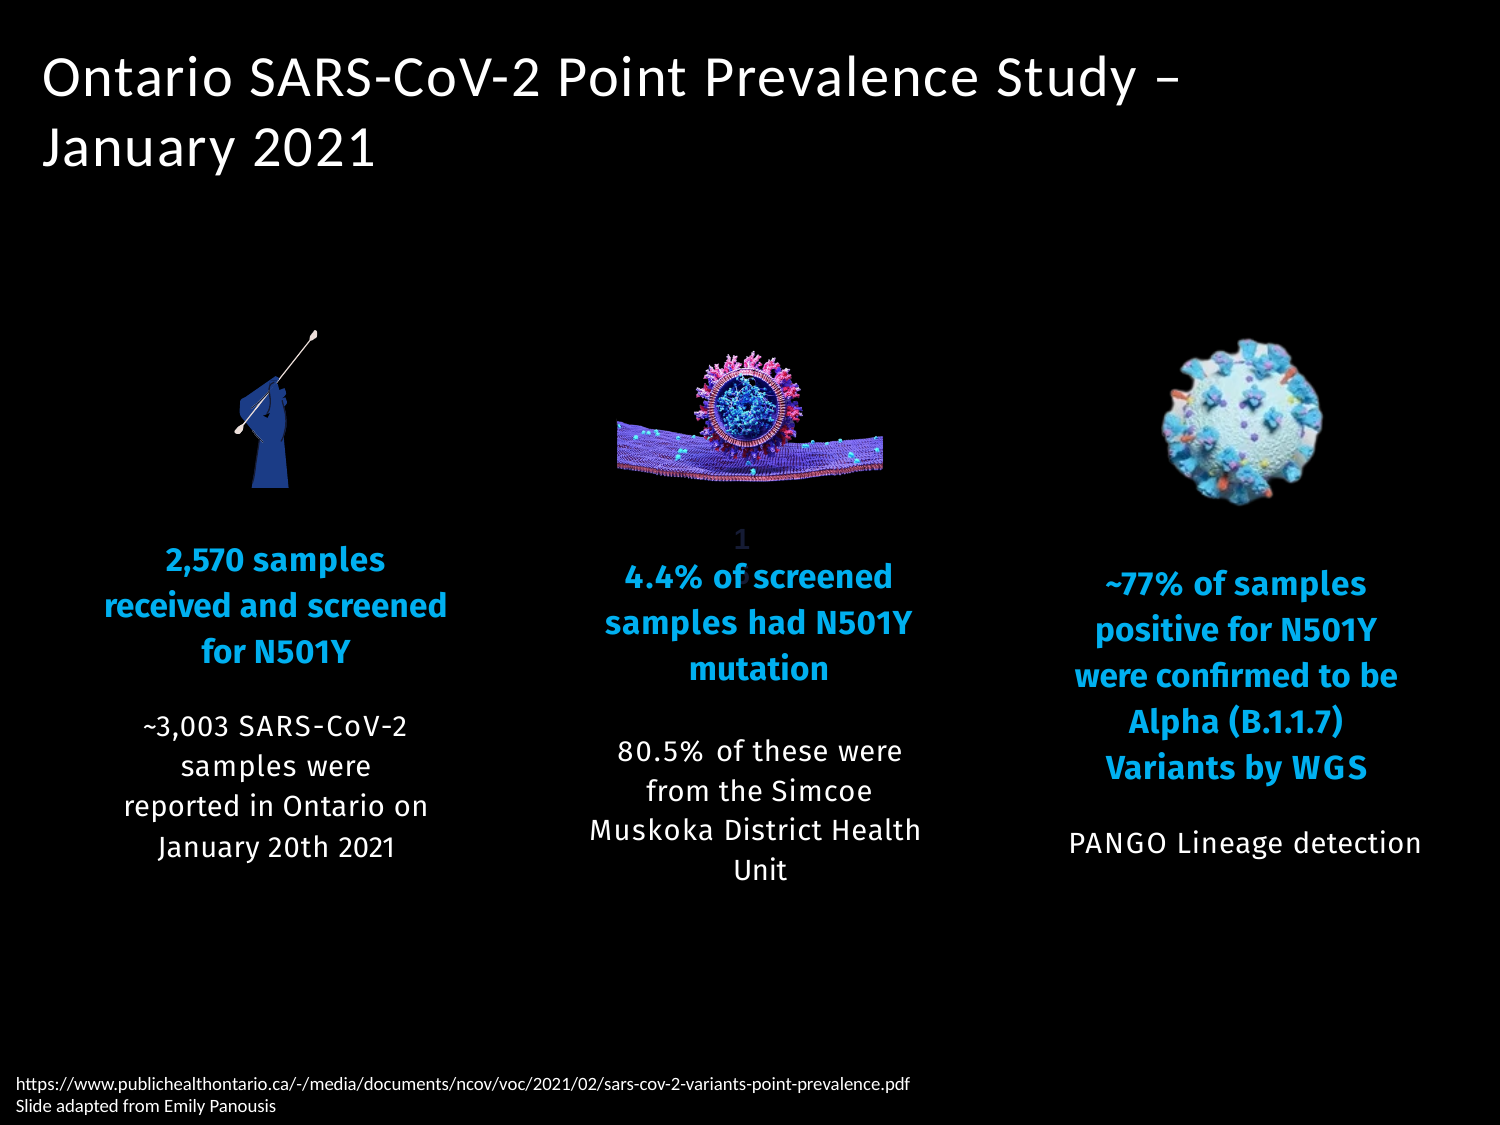

Ontario SARS-CoV-2 Point Prevalence Study – January 2021

16
2,570 samples received and screened for N501Y
4.4% of screened samples had N501Y mutation
~77% of samples positive for N501Y were confirmed to be Alpha (B.1.1.7) Variants by WGS
~3,003 SARS-CoV-2 samples were reported in Ontario on January 20th 2021
80.5% of these were from the Simcoe Muskoka District Health  Unit
PANGO Lineage detection
https://www.publichealthontario.ca/-/media/documents/ncov/voc/2021/02/sars-cov-2-variants-point-prevalence.pdf
Slide adapted from Emily Panousis